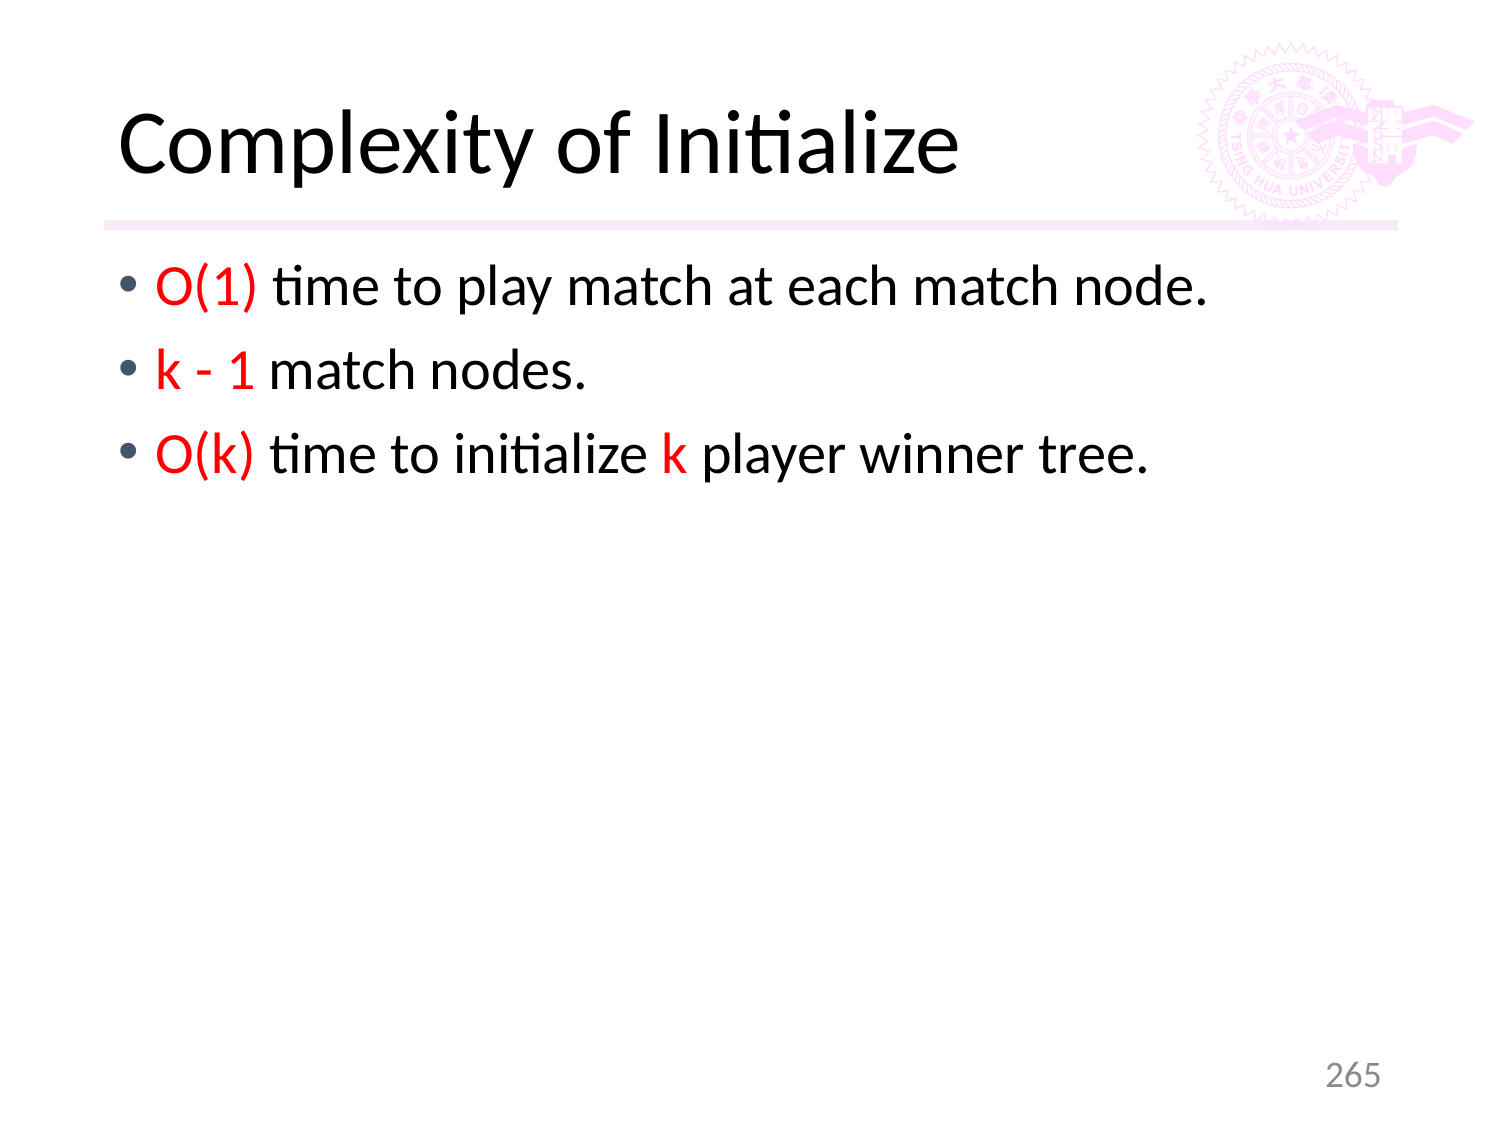

# Complexity of Initialize
O(1) time to play match at each match node.
k - 1 match nodes.
O(k) time to initialize k player winner tree.

265